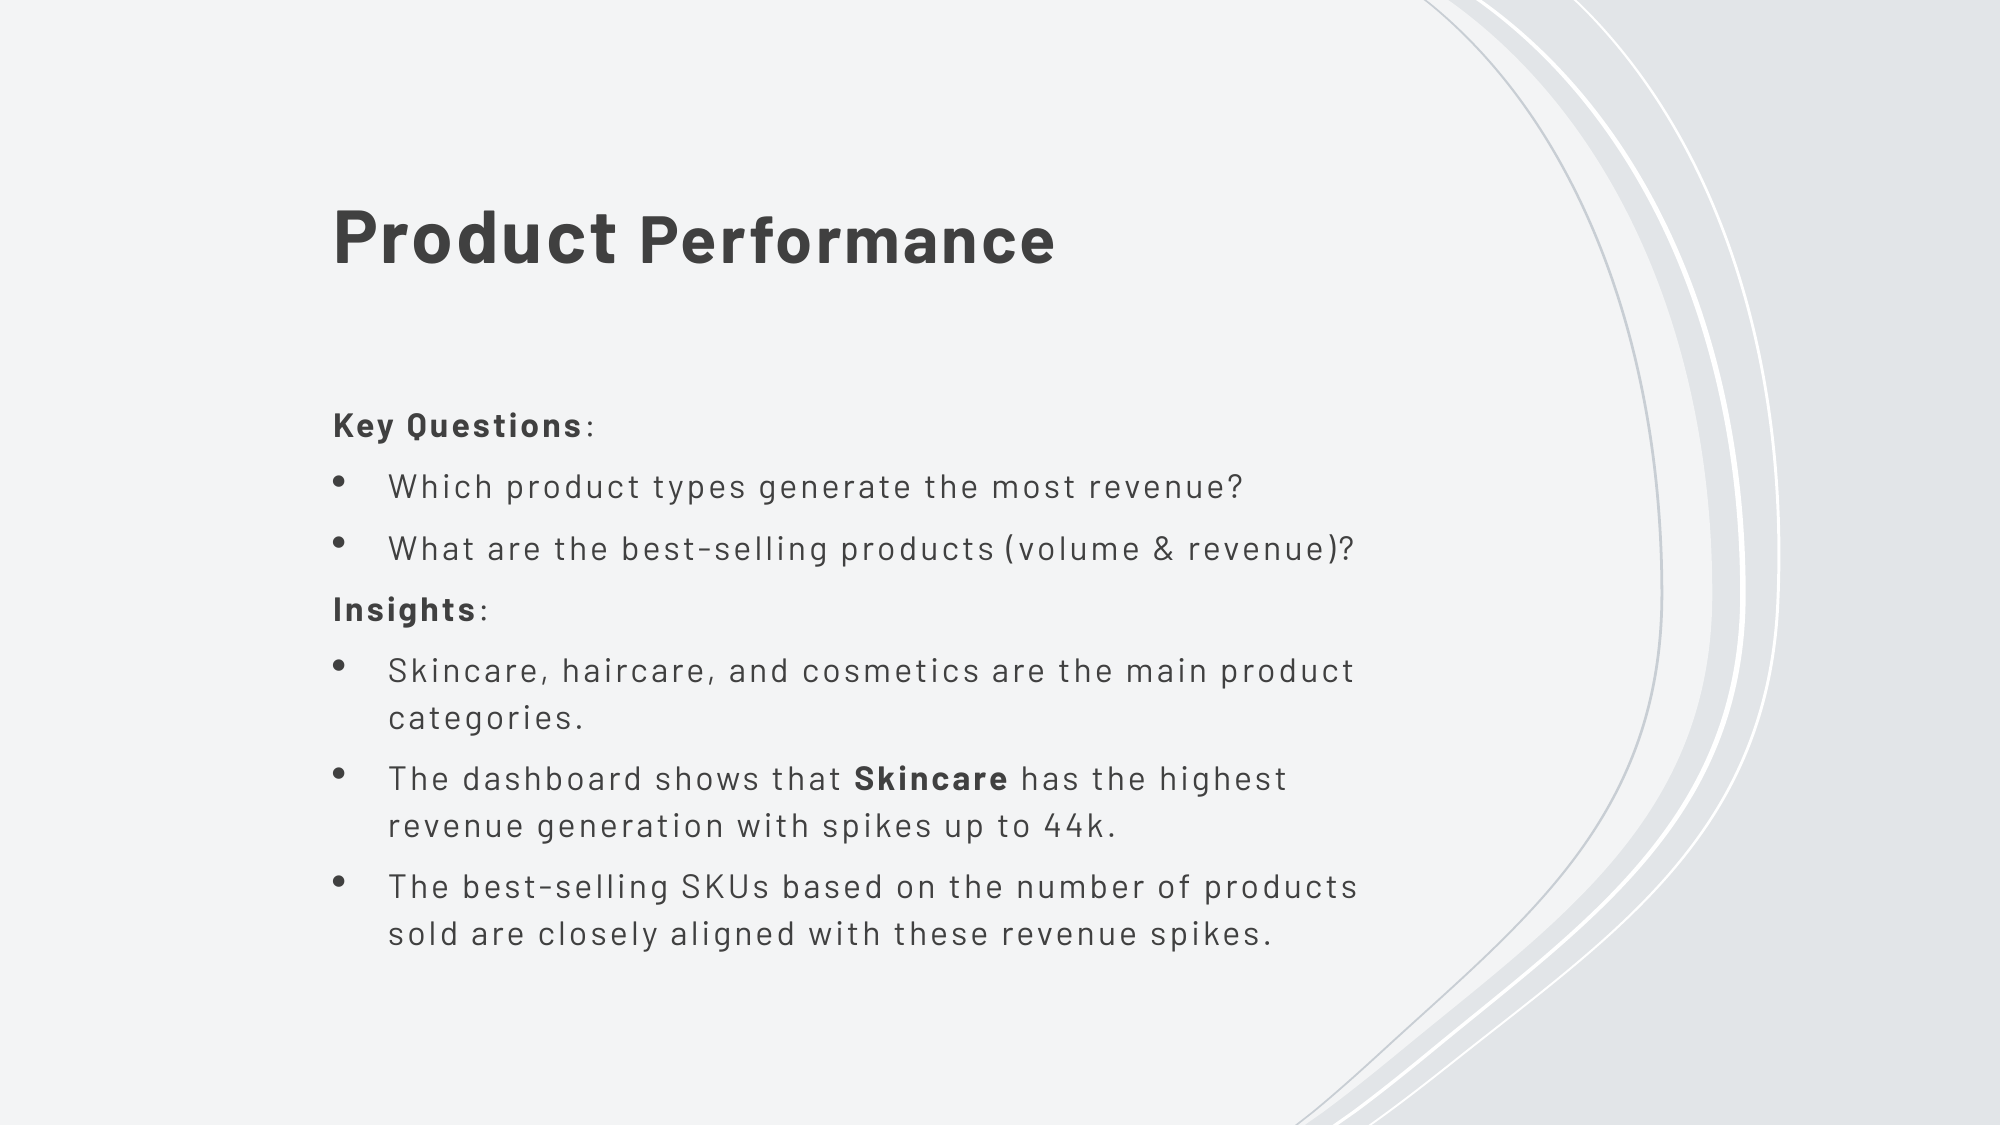

# Product Performance
Key Questions:
Which product types generate the most revenue?
What are the best-selling products (volume & revenue)?
Insights:
Skincare, haircare, and cosmetics are the main product categories.
The dashboard shows that Skincare has the highest revenue generation with spikes up to 44k.
The best-selling SKUs based on the number of products sold are closely aligned with these revenue spikes.